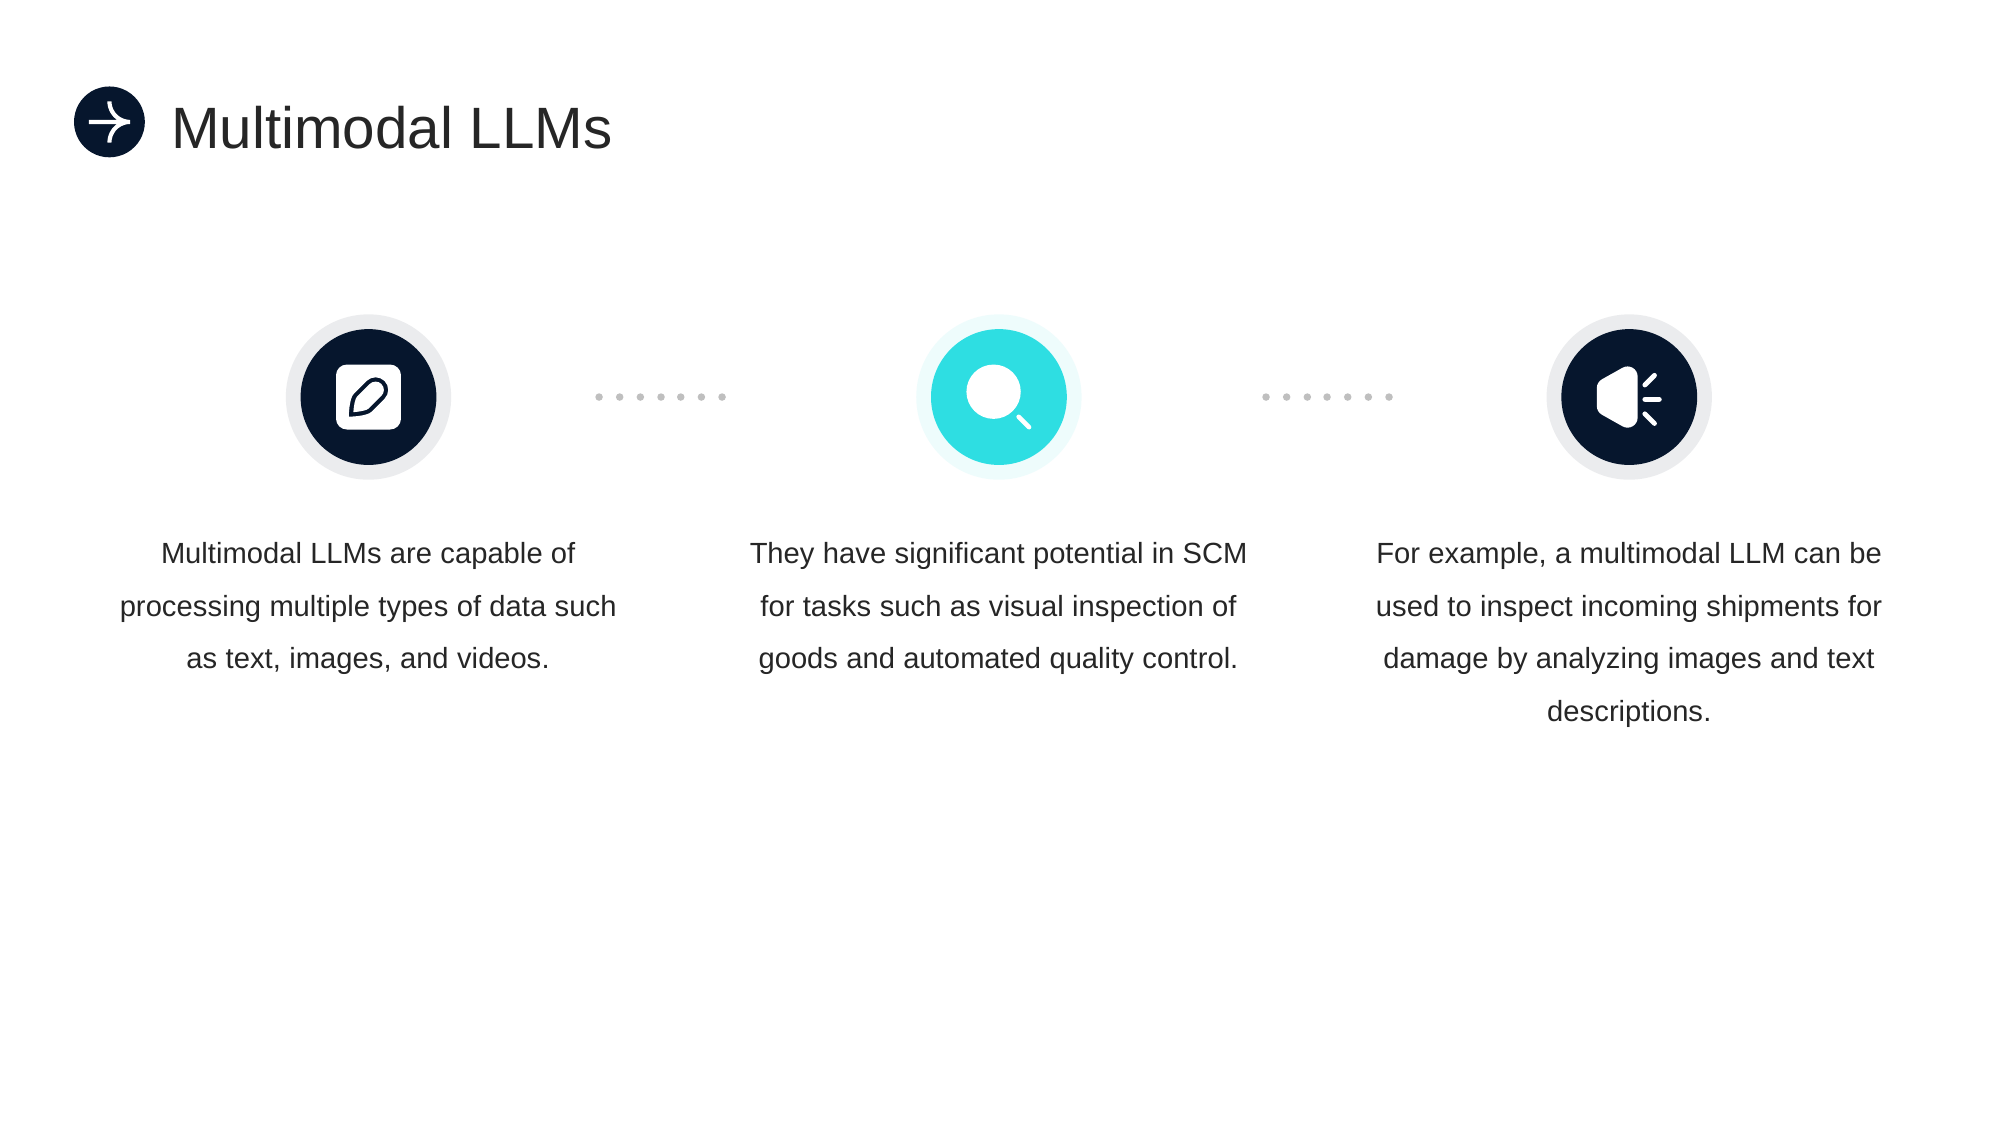

Multimodal LLMs

Multimodal LLMs are capable of processing multiple types of data such as text, images, and videos.
They have significant potential in SCM for tasks such as visual inspection of goods and automated quality control.
For example, a multimodal LLM can be used to inspect incoming shipments for damage by analyzing images and text descriptions.